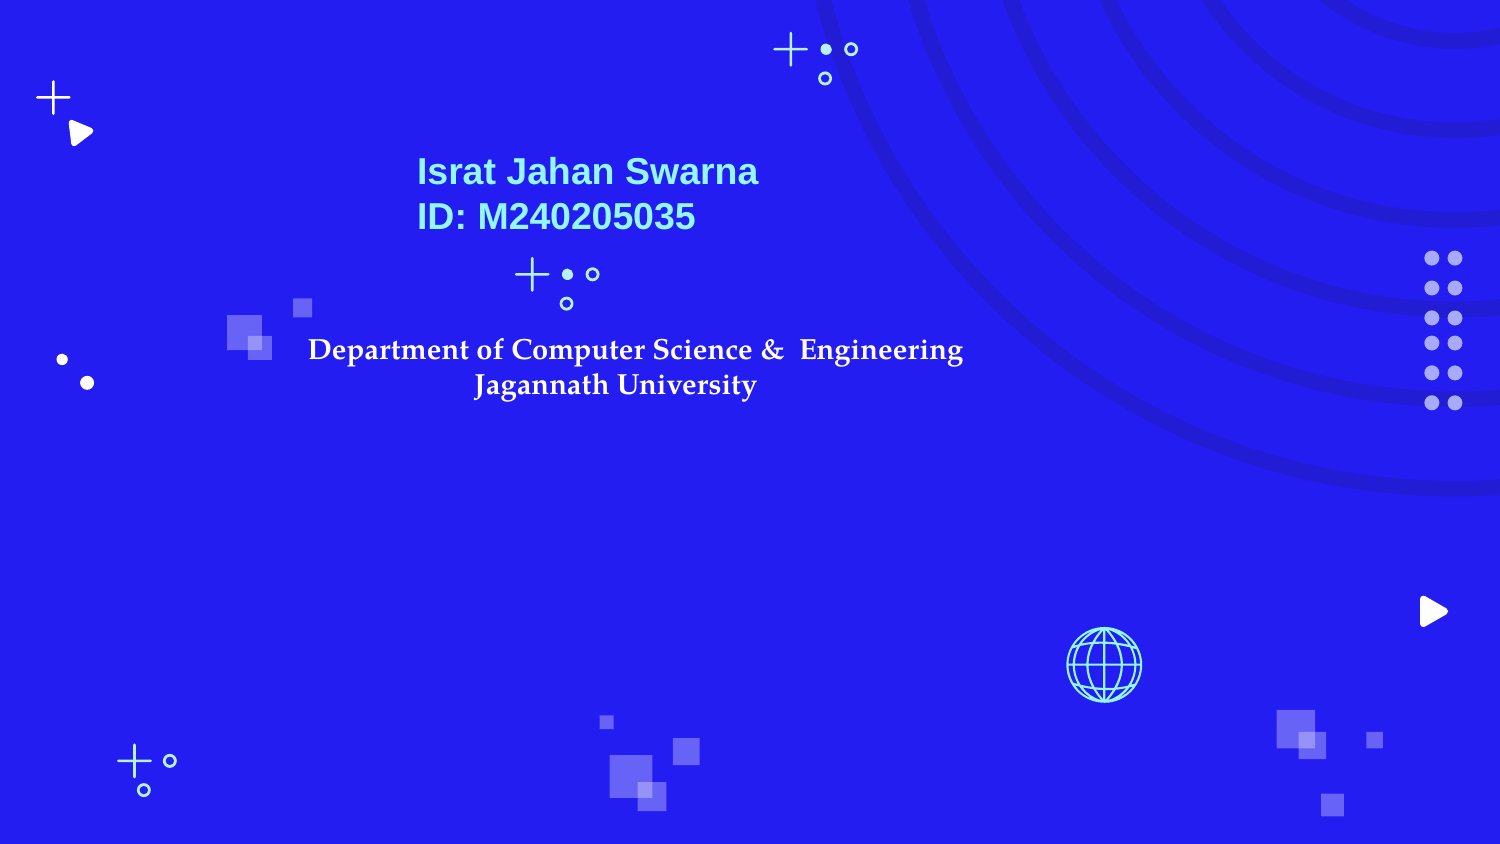

# Israt Jahan Swarna ID: M240205035

Department of Computer Science &  Engineering
                       Jagannath University